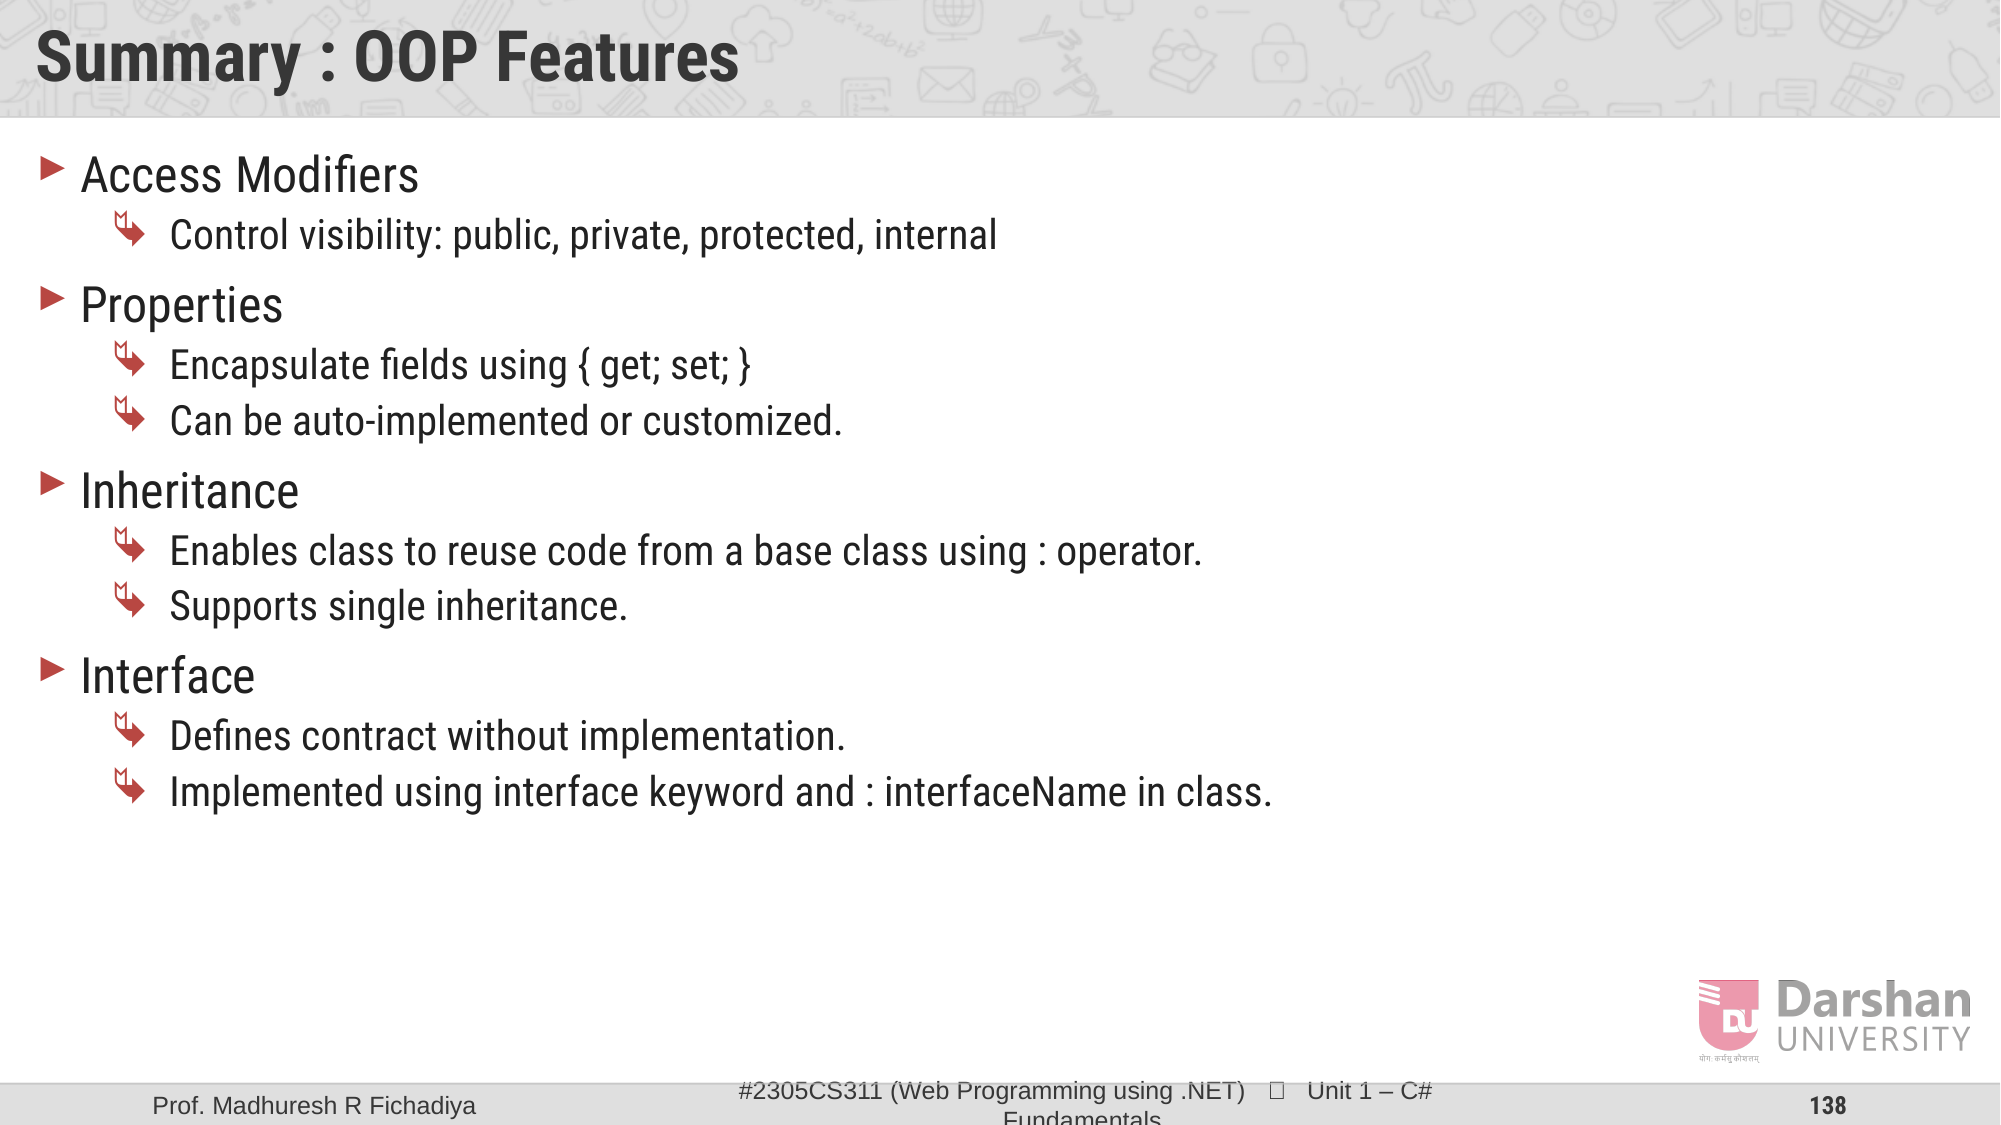

# Summary : OOP Features
Access Modifiers
Control visibility: public, private, protected, internal
Properties
Encapsulate fields using { get; set; }
Can be auto-implemented or customized.
Inheritance
Enables class to reuse code from a base class using : operator.
Supports single inheritance.
Interface
Defines contract without implementation.
Implemented using interface keyword and : interfaceName in class.